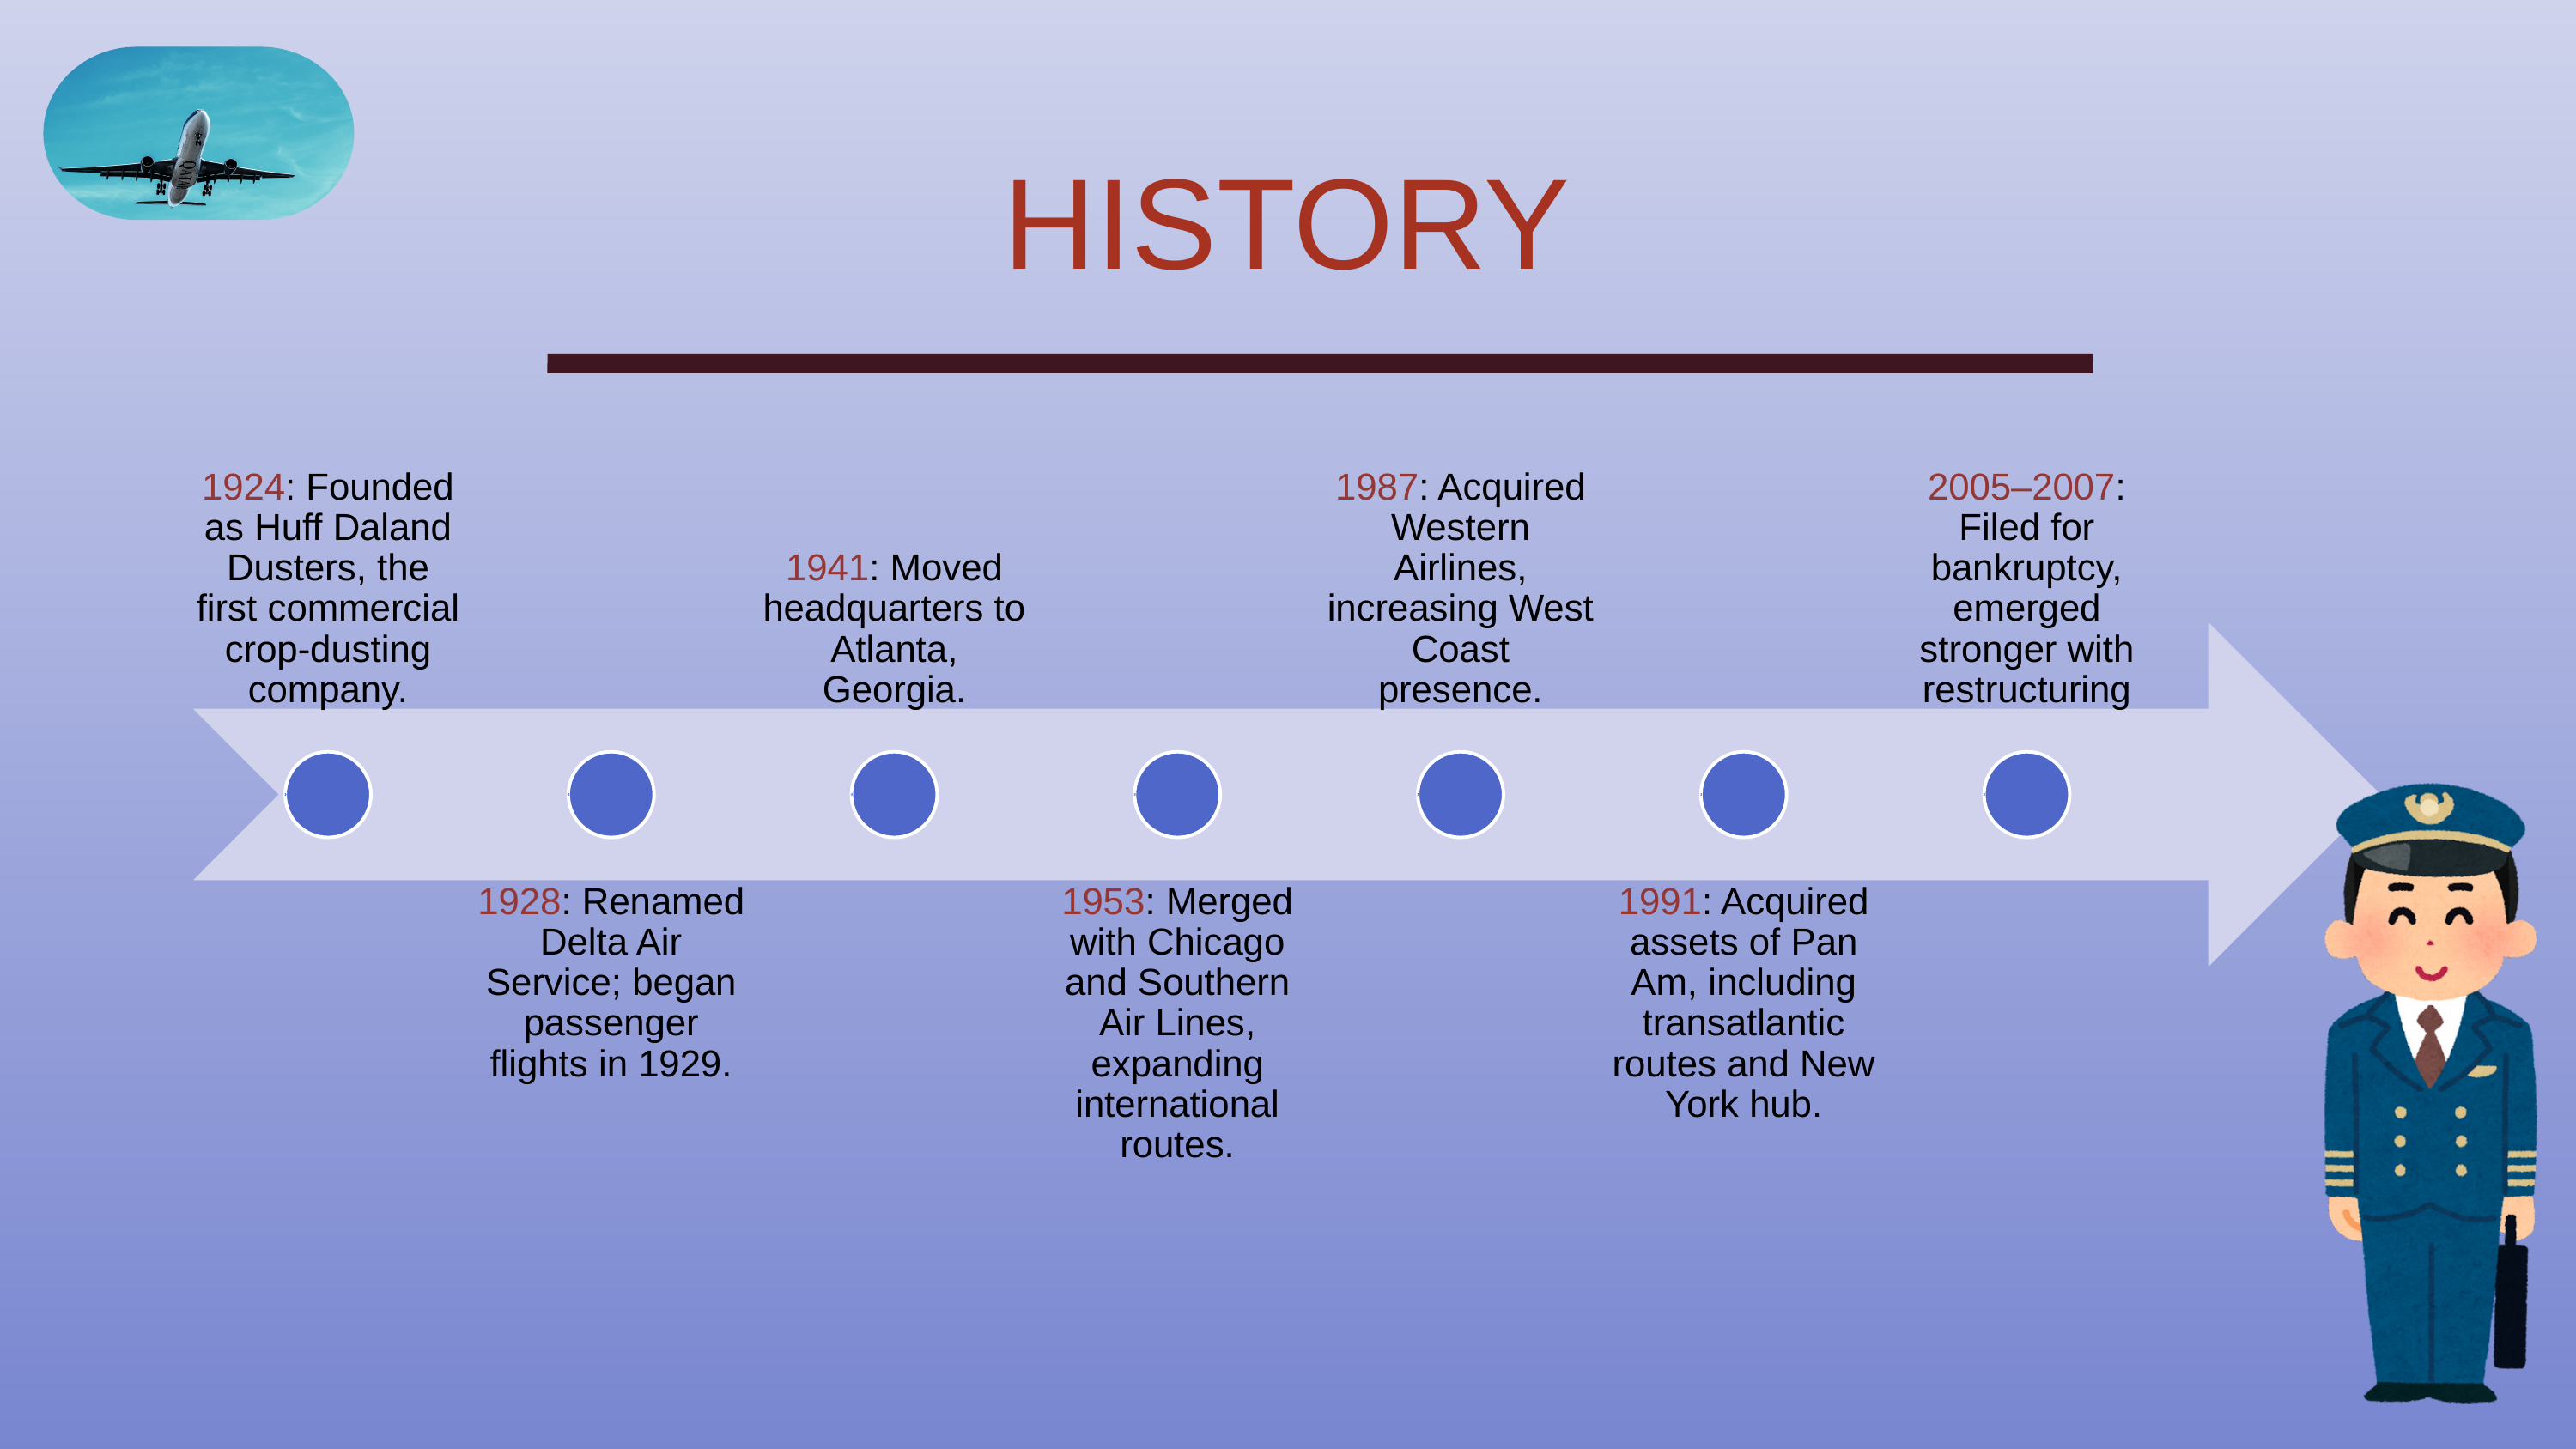

HISTORY

1924: Founded as Huff Daland Dusters, the first commercial crop-dusting company.

1941: Moved headquarters to Atlanta, Georgia.

1987: Acquired Western Airlines, increasing West Coast presence.

2005–2007: Filed for bankruptcy, emerged stronger with restructuring

1928: Renamed Delta Air Service; began passenger flights in 1929.

1953: Merged with Chicago and Southern Air Lines, expanding international routes.

1991: Acquired assets of Pan Am, including transatlantic routes and New York hub.